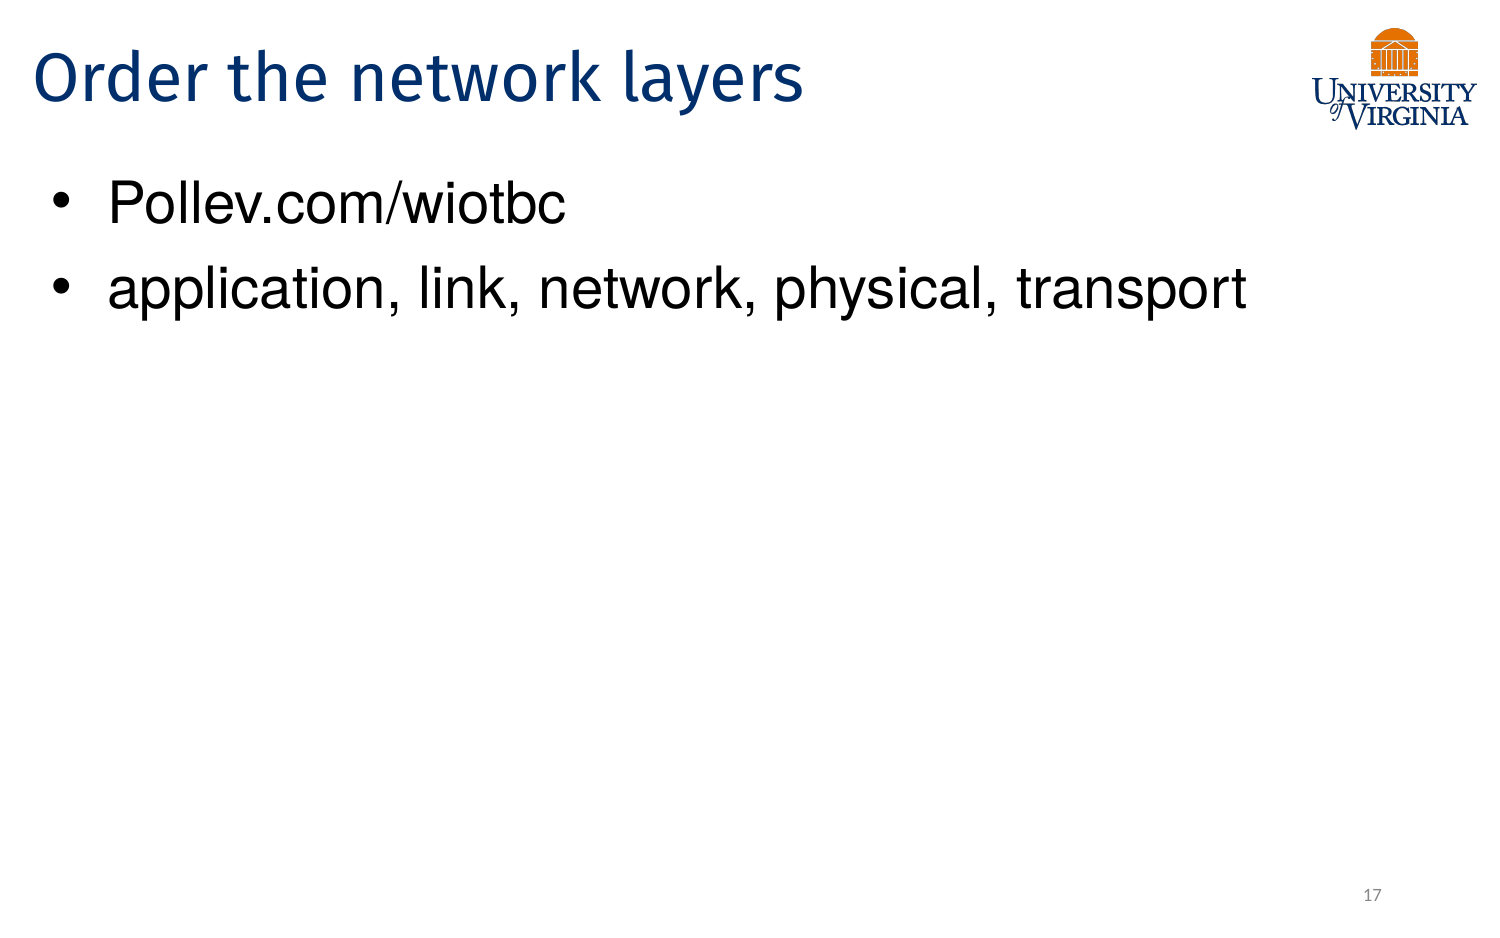

# Order the network layers
Pollev.com/wiotbc
application, link, network, physical, transport
17